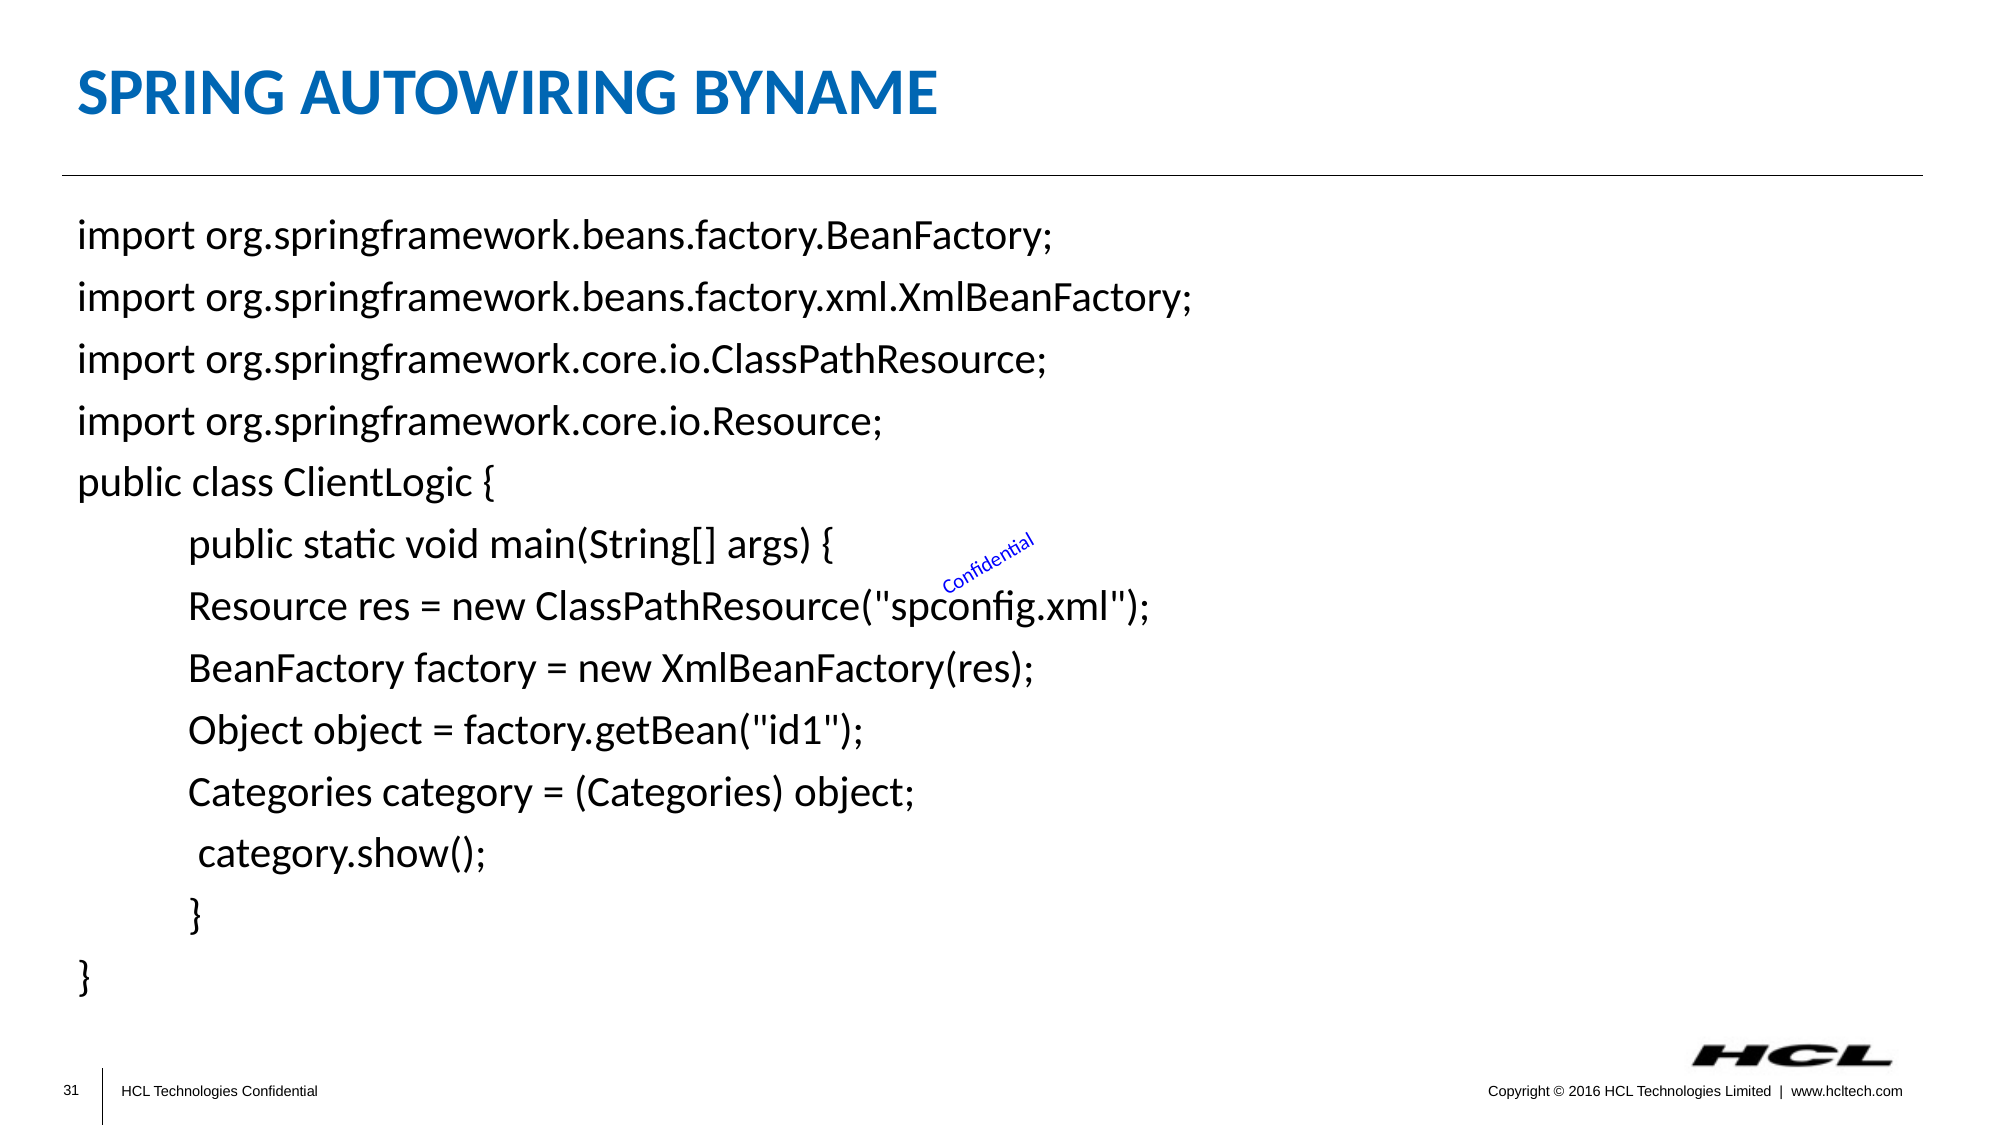

# Spring Autowiring byName
import org.springframework.beans.factory.BeanFactory;
import org.springframework.beans.factory.xml.XmlBeanFactory;
import org.springframework.core.io.ClassPathResource;
import org.springframework.core.io.Resource;
public class ClientLogic {
	public static void main(String[] args) {
		Resource res = new ClassPathResource("spconfig.xml");
		BeanFactory factory = new XmlBeanFactory(res);
		Object object = factory.getBean("id1");
		Categories category = (Categories) object;
		 category.show();
	}
}